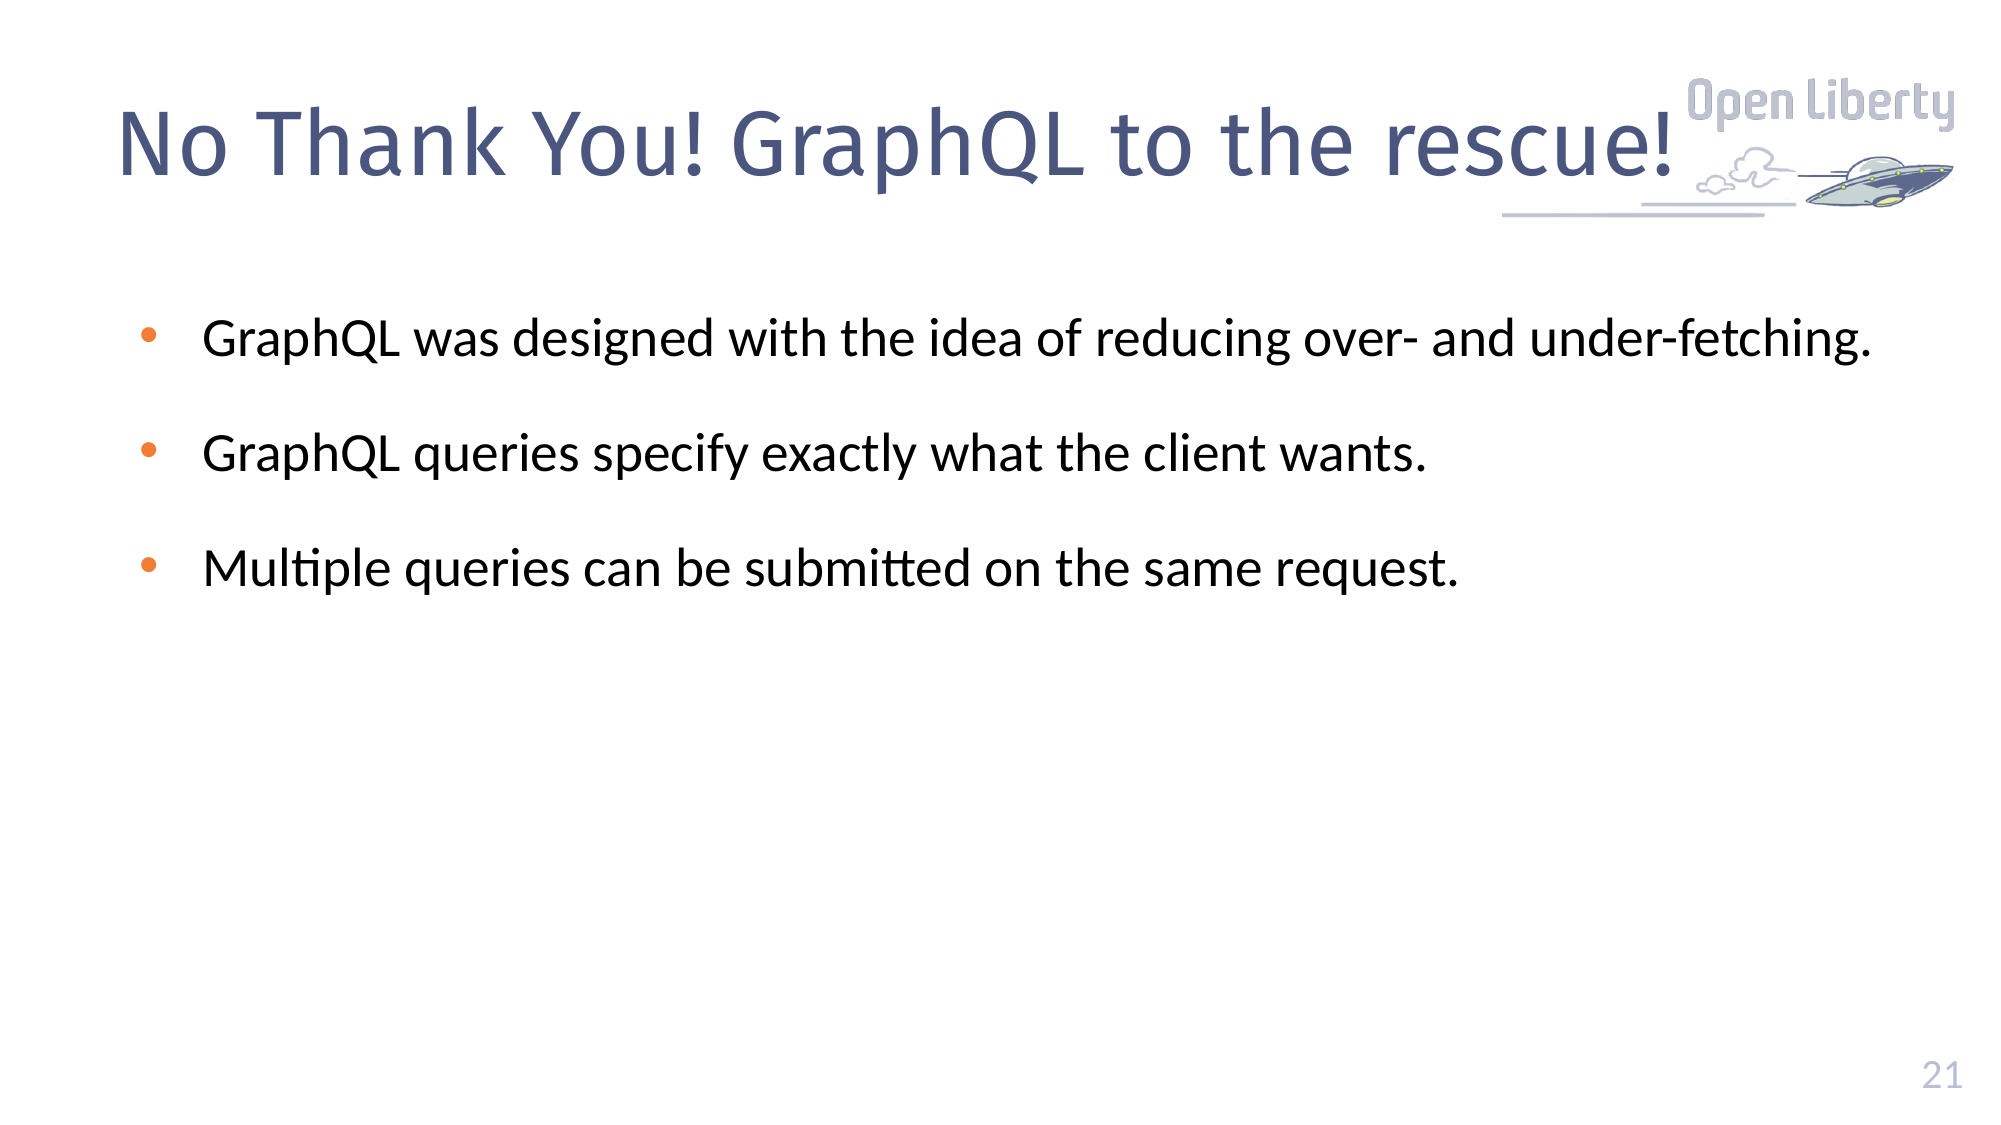

# No Thank You! GraphQL to the rescue!

GraphQL was designed with the idea of reducing over- and under-fetching.
GraphQL queries specify exactly what the client wants.
Multiple queries can be submitted on the same request.